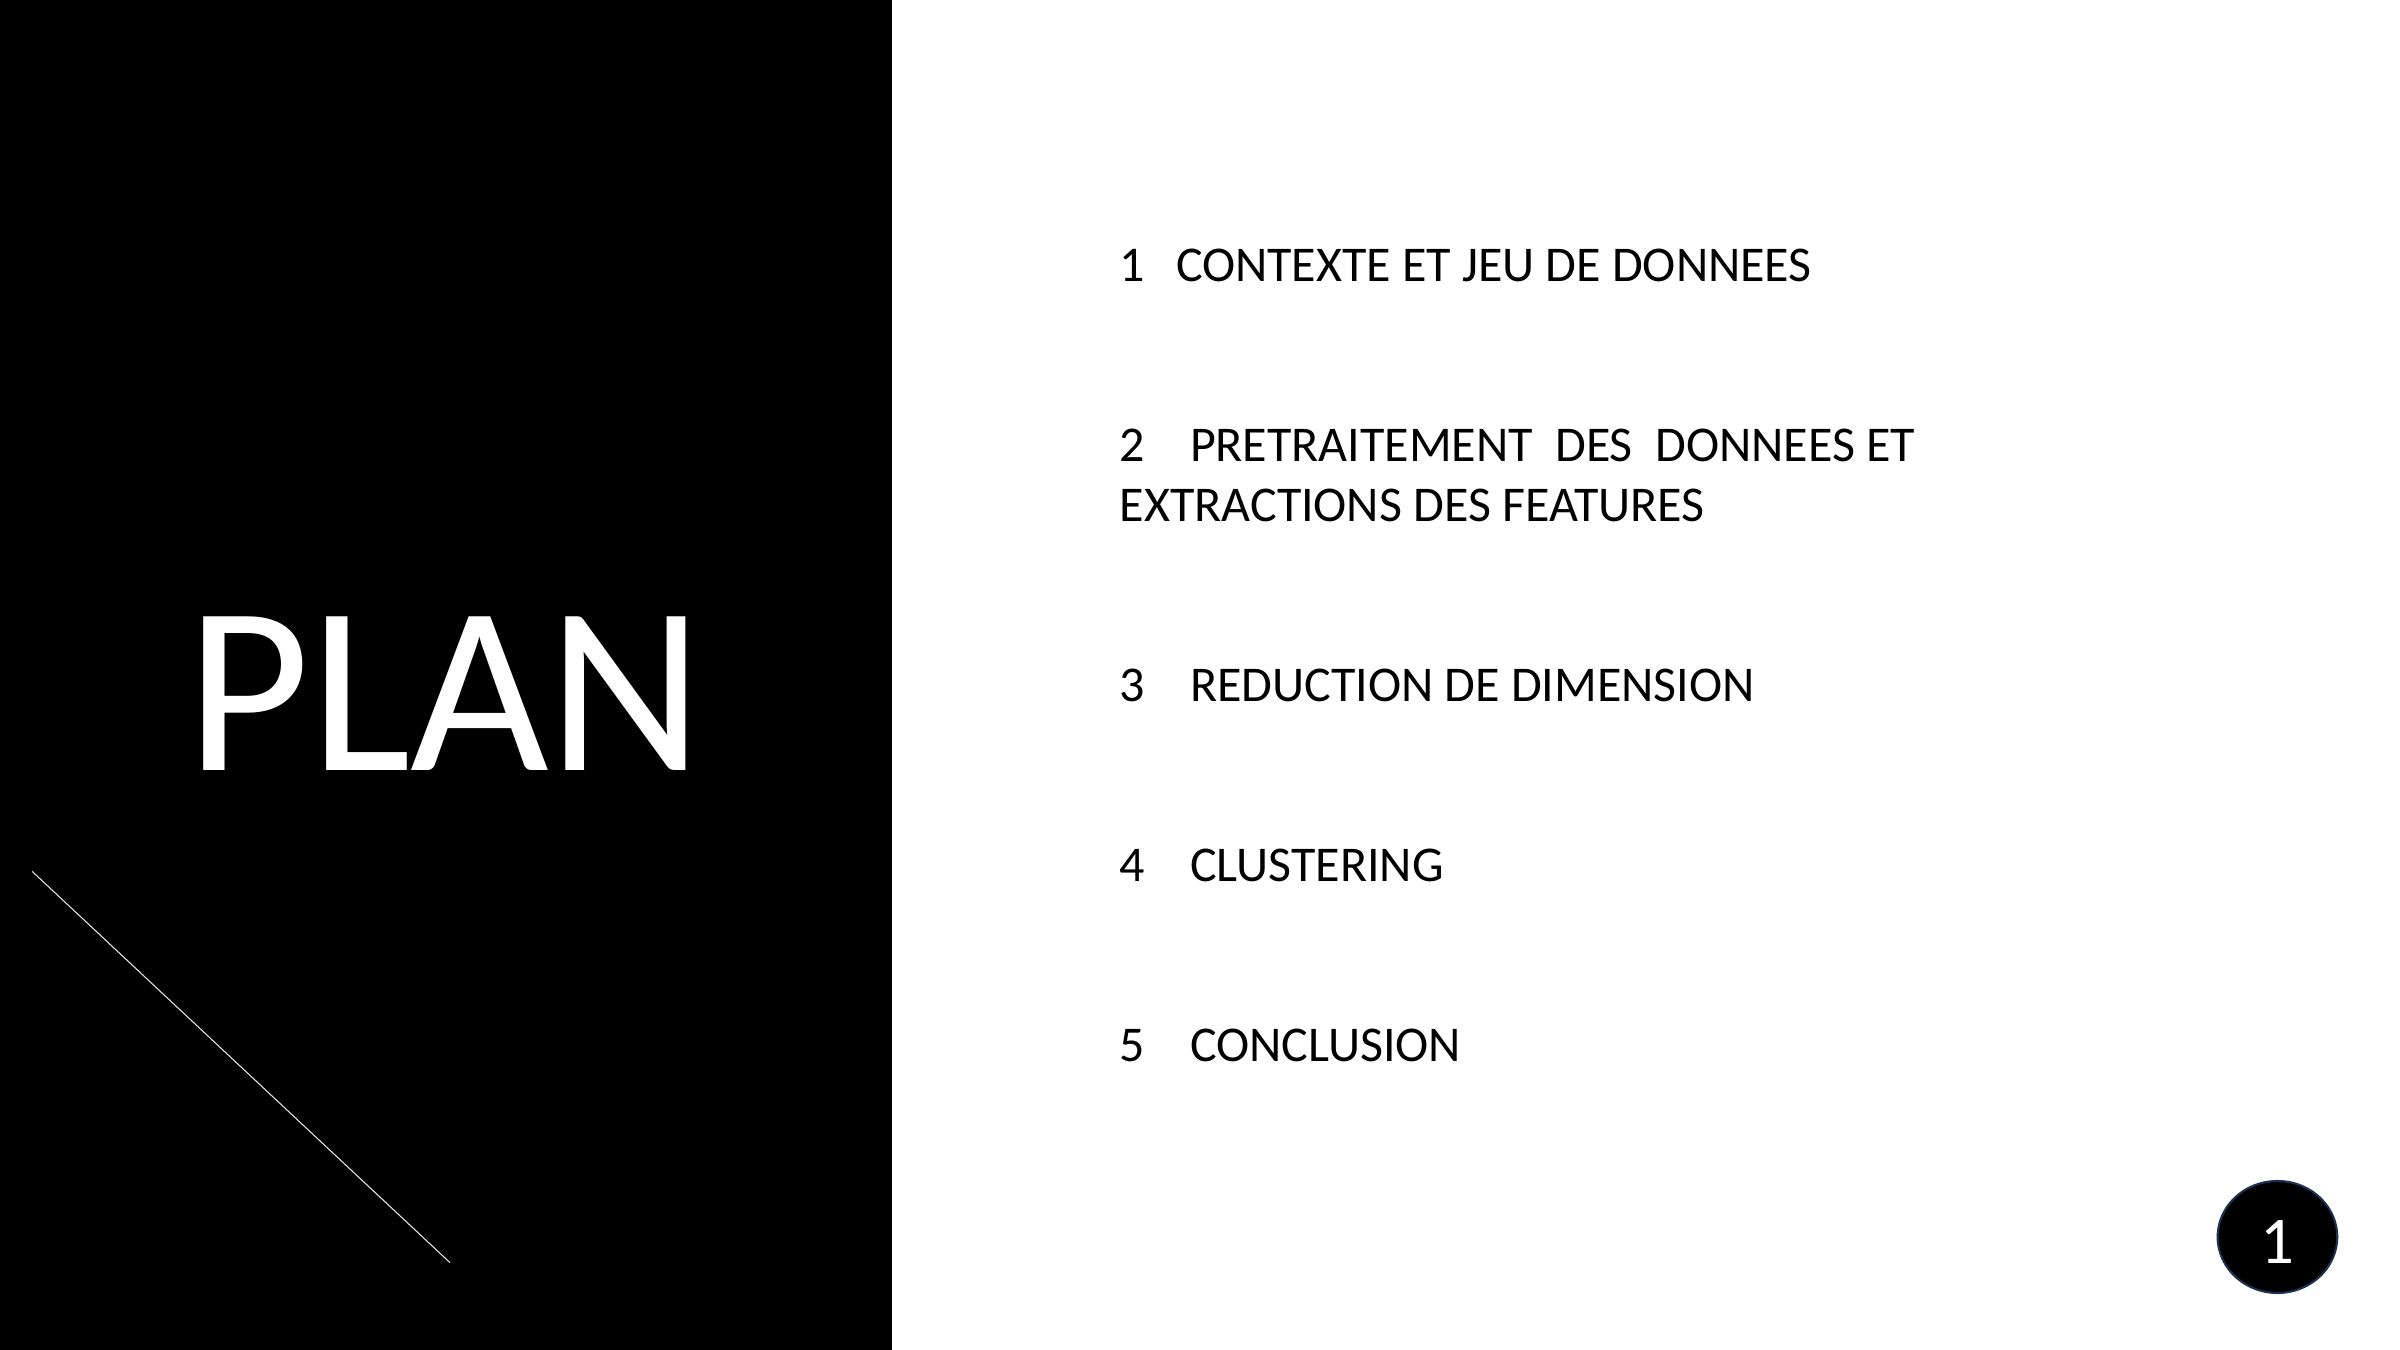

PLAN
CONTEXTE ET JEU DE DONNEES

2    PRETRAITEMENT  DES  DONNEES ET EXTRACTIONS DES FEATURES

3    REDUCTION DE DIMENSION

4    CLUSTERING

5    CONCLUSION
1